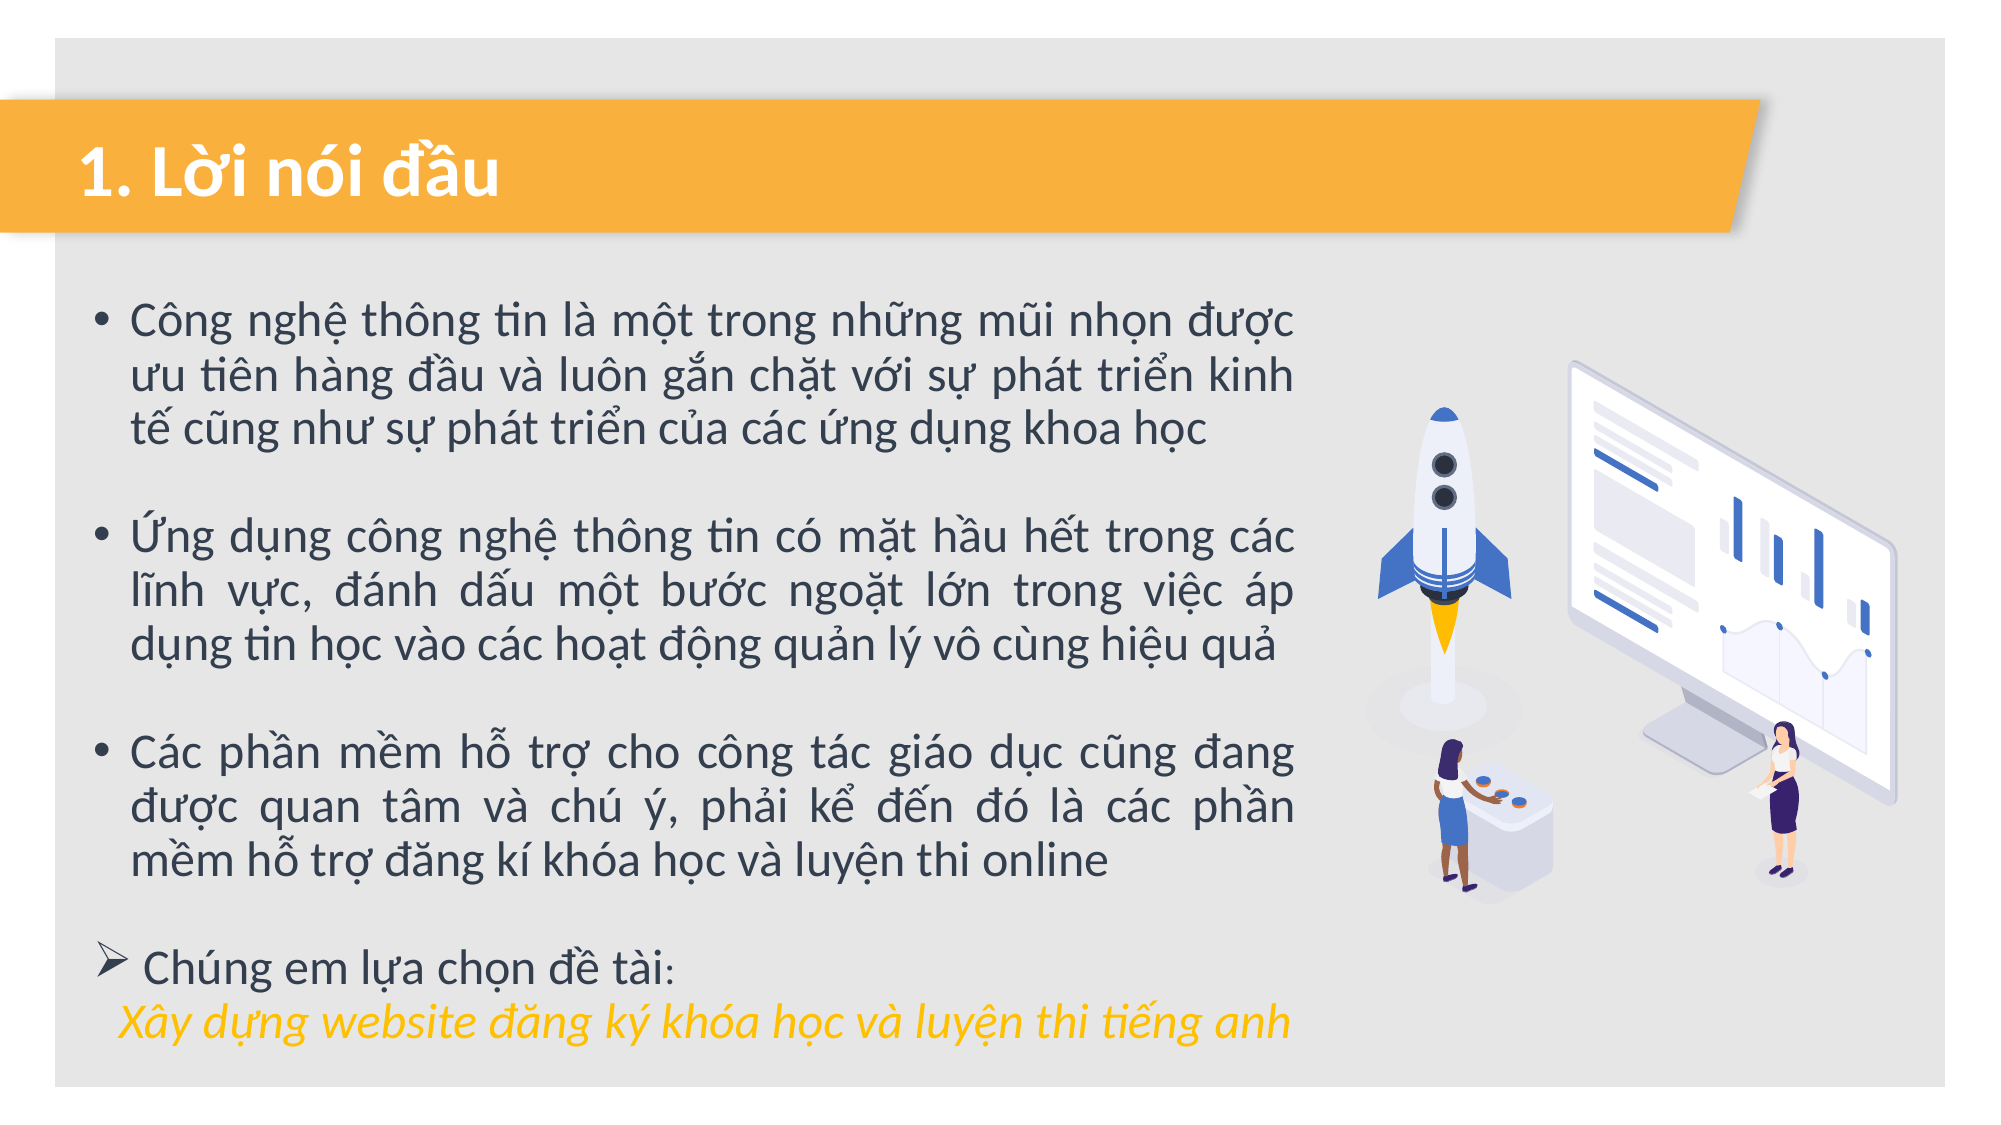

1. Lời nói đầu

Công nghệ thông tin là một trong những mũi nhọn được ưu tiên hàng đầu và luôn gắn chặt với sự phát triển kinh tế cũng như sự phát triển của các ứng dụng khoa học

Ứng dụng công nghệ thông tin có mặt hầu hết trong các lĩnh vực, đánh dấu một bước ngoặt lớn trong việc áp dụng tin học vào các hoạt động quản lý vô cùng hiệu quả

Các phần mềm hỗ trợ cho công tác giáo dục cũng đang được quan tâm và chú ý, phải kể đến đó là các phần mềm hỗ trợ đăng kí khóa học và luyện thi online

 Chúng em lựa chọn đề tài:
  Xây dựng website đăng ký khóa học và luyện thi tiếng anh